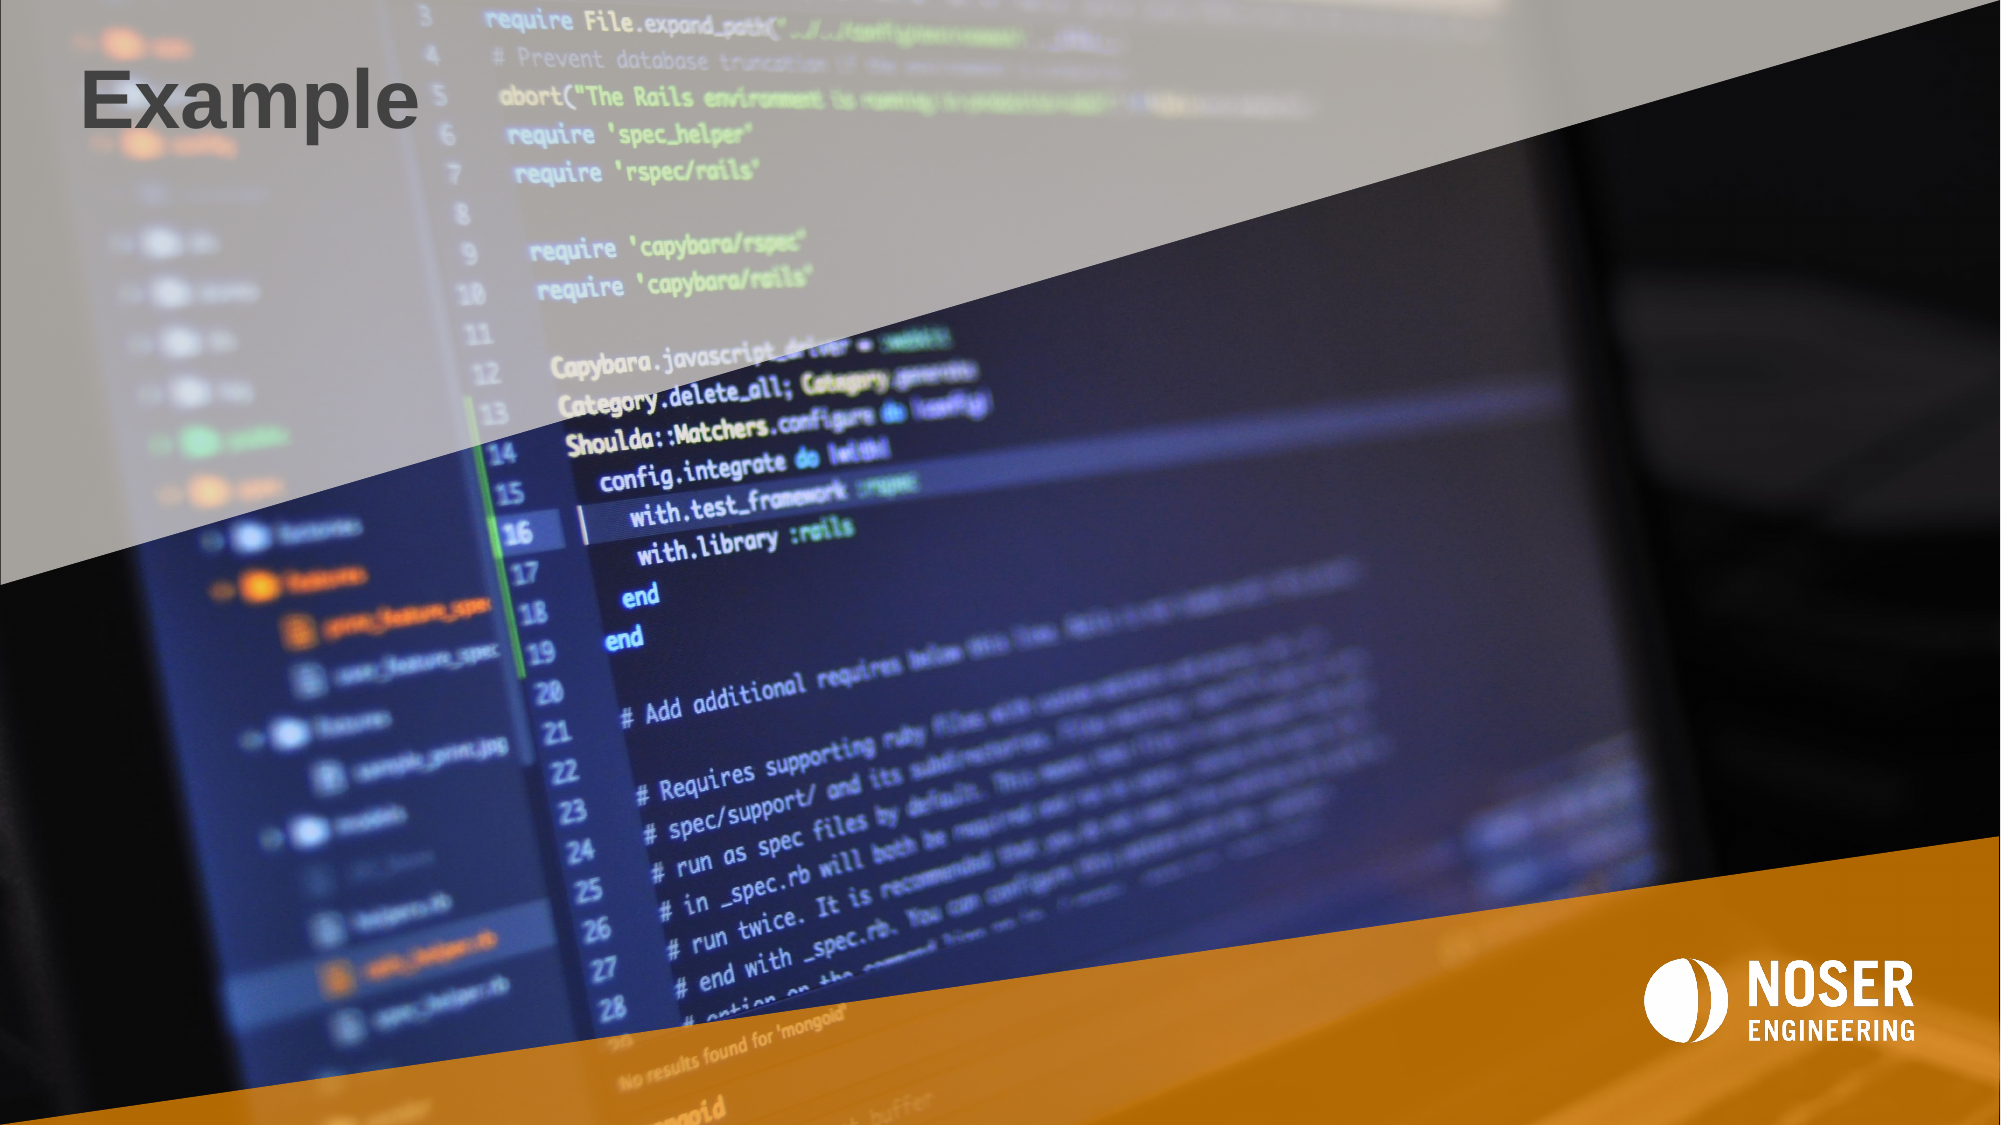

# Example
3
23.11.2021
WE KNOW HOW.